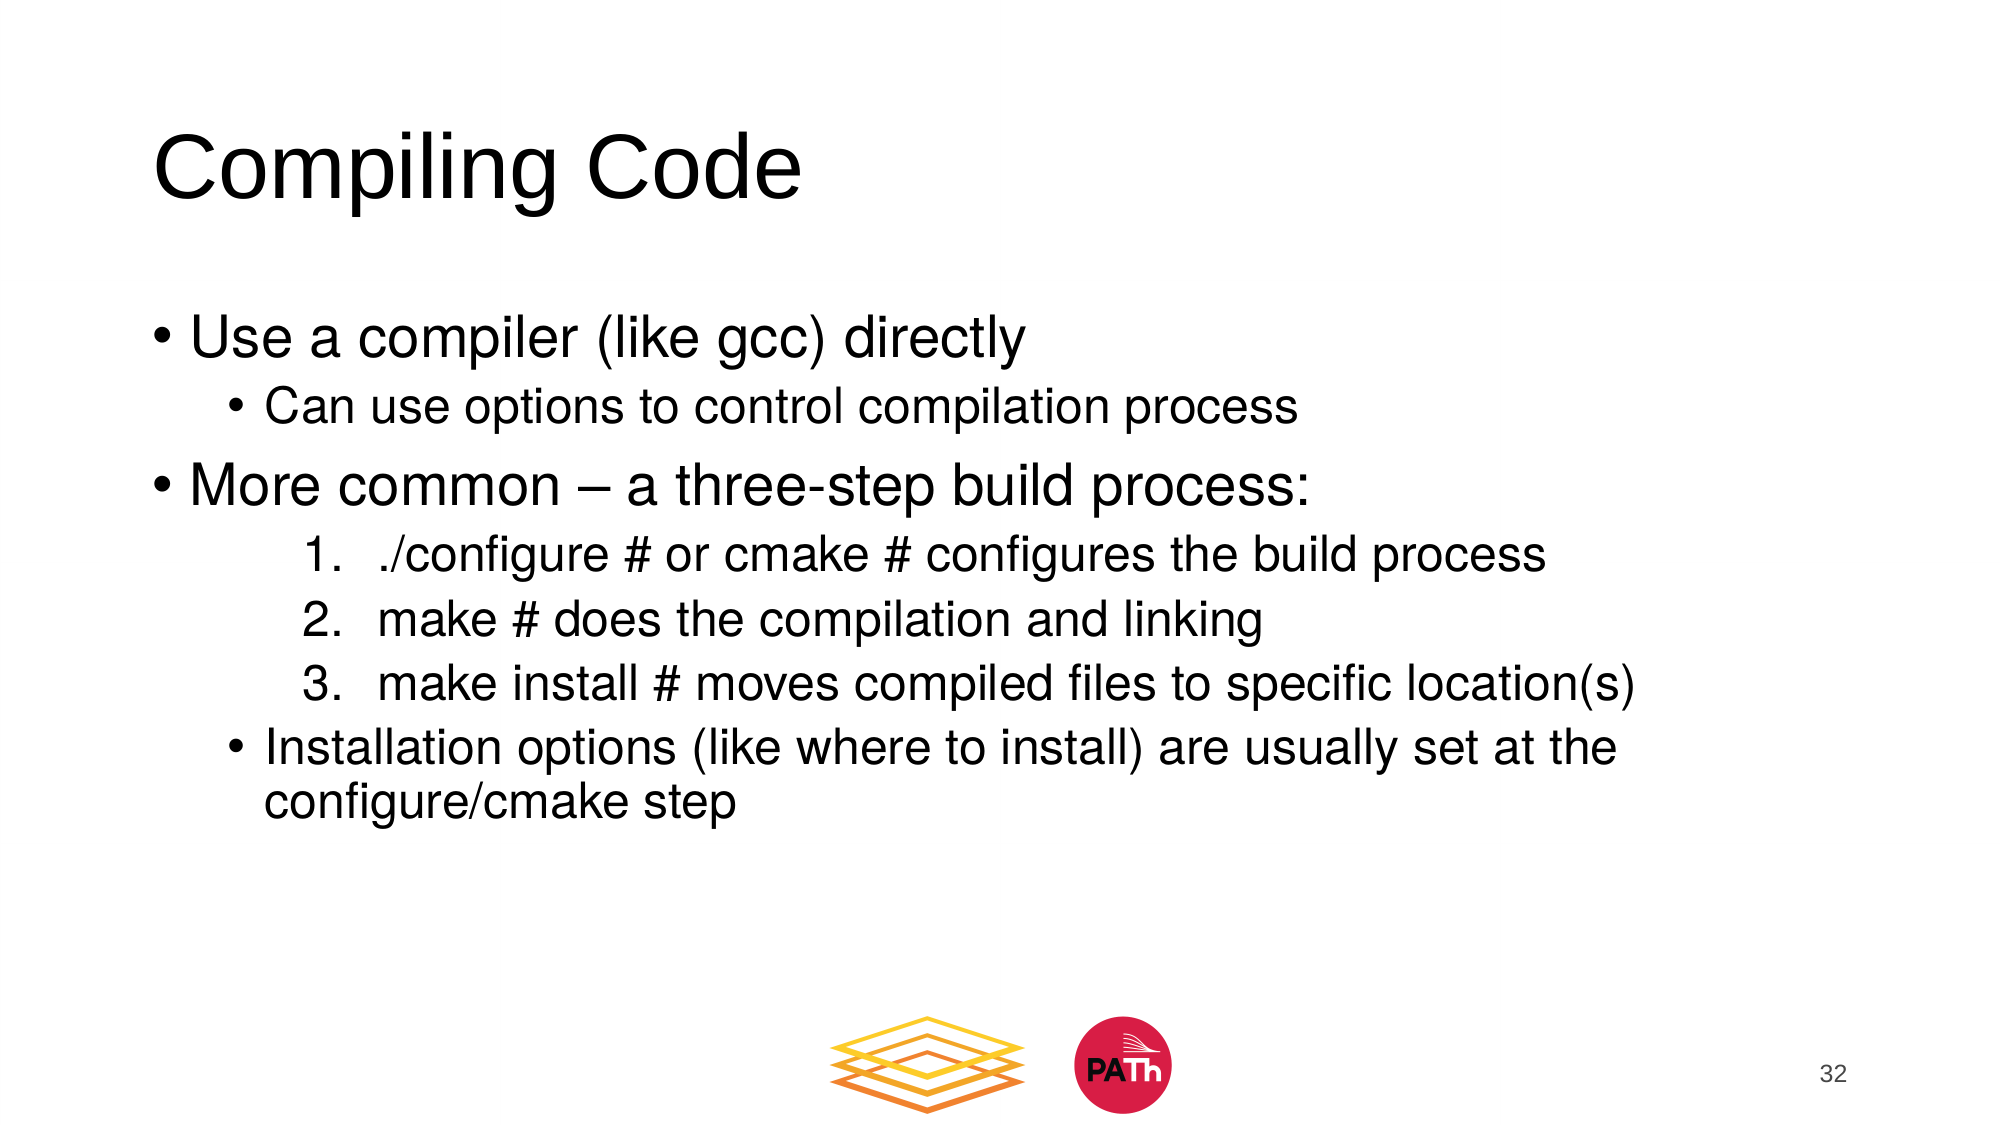

# Compiling Code
Use a compiler (like gcc) directly
Can use options to control compilation process
More common – a three-step build process:
./configure # or cmake # configures the build process
make # does the compilation and linking
make install # moves compiled files to specific location(s)
Installation options (like where to install) are usually set at the configure/cmake step
32